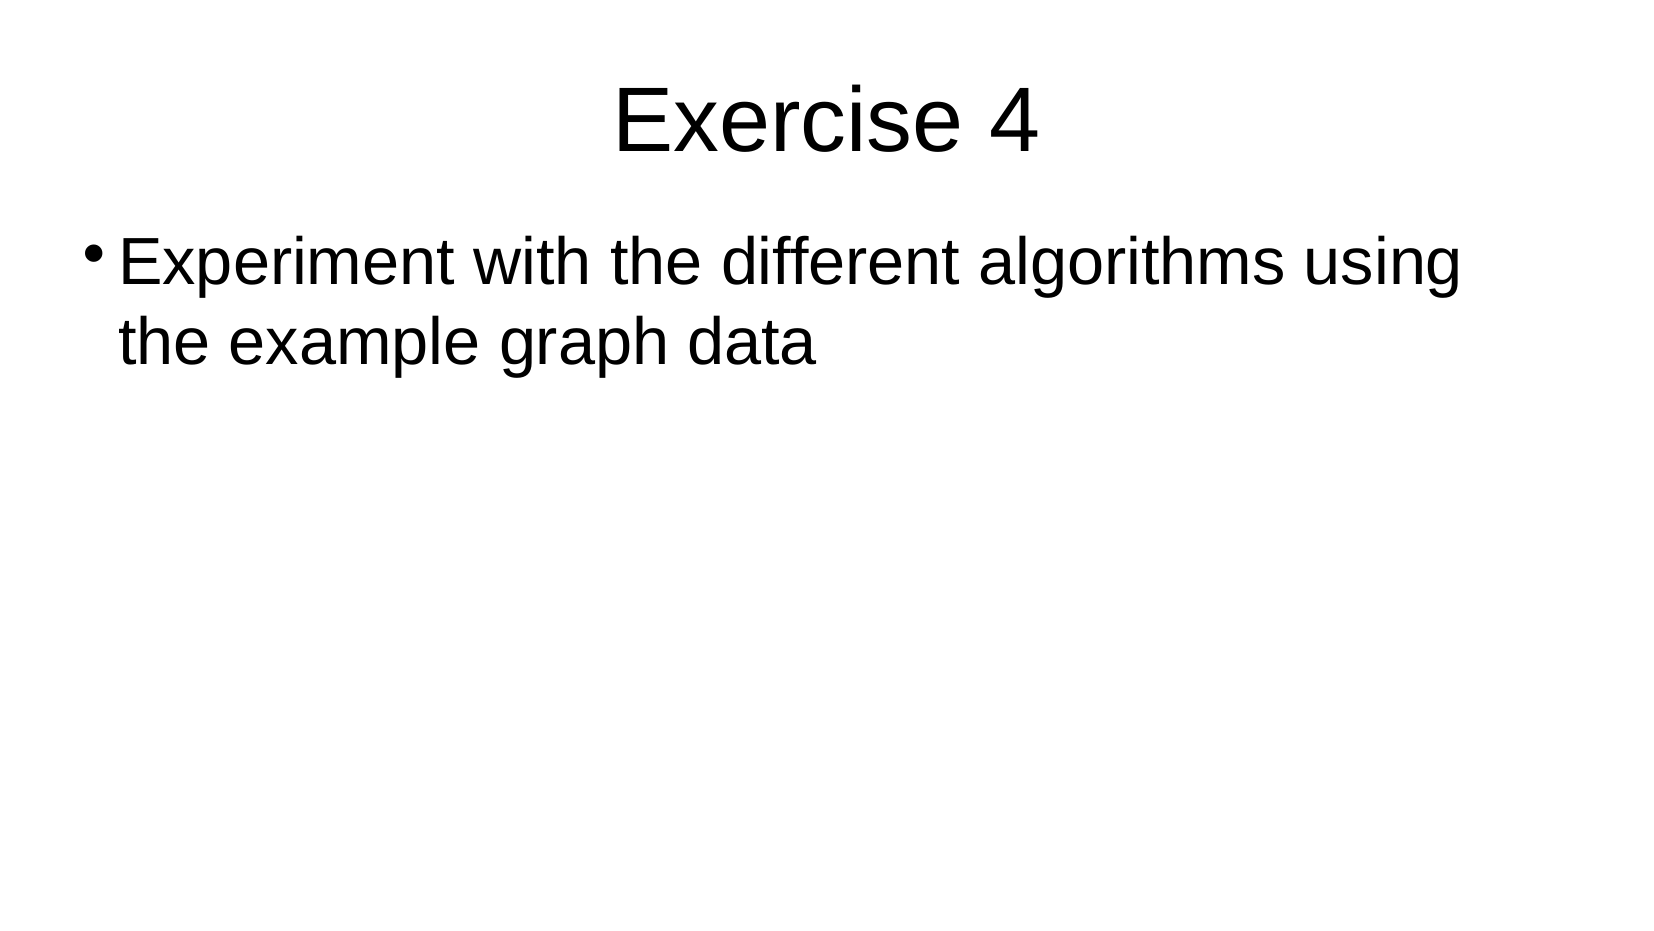

Exercise 4
Experiment with the different algorithms using the example graph data